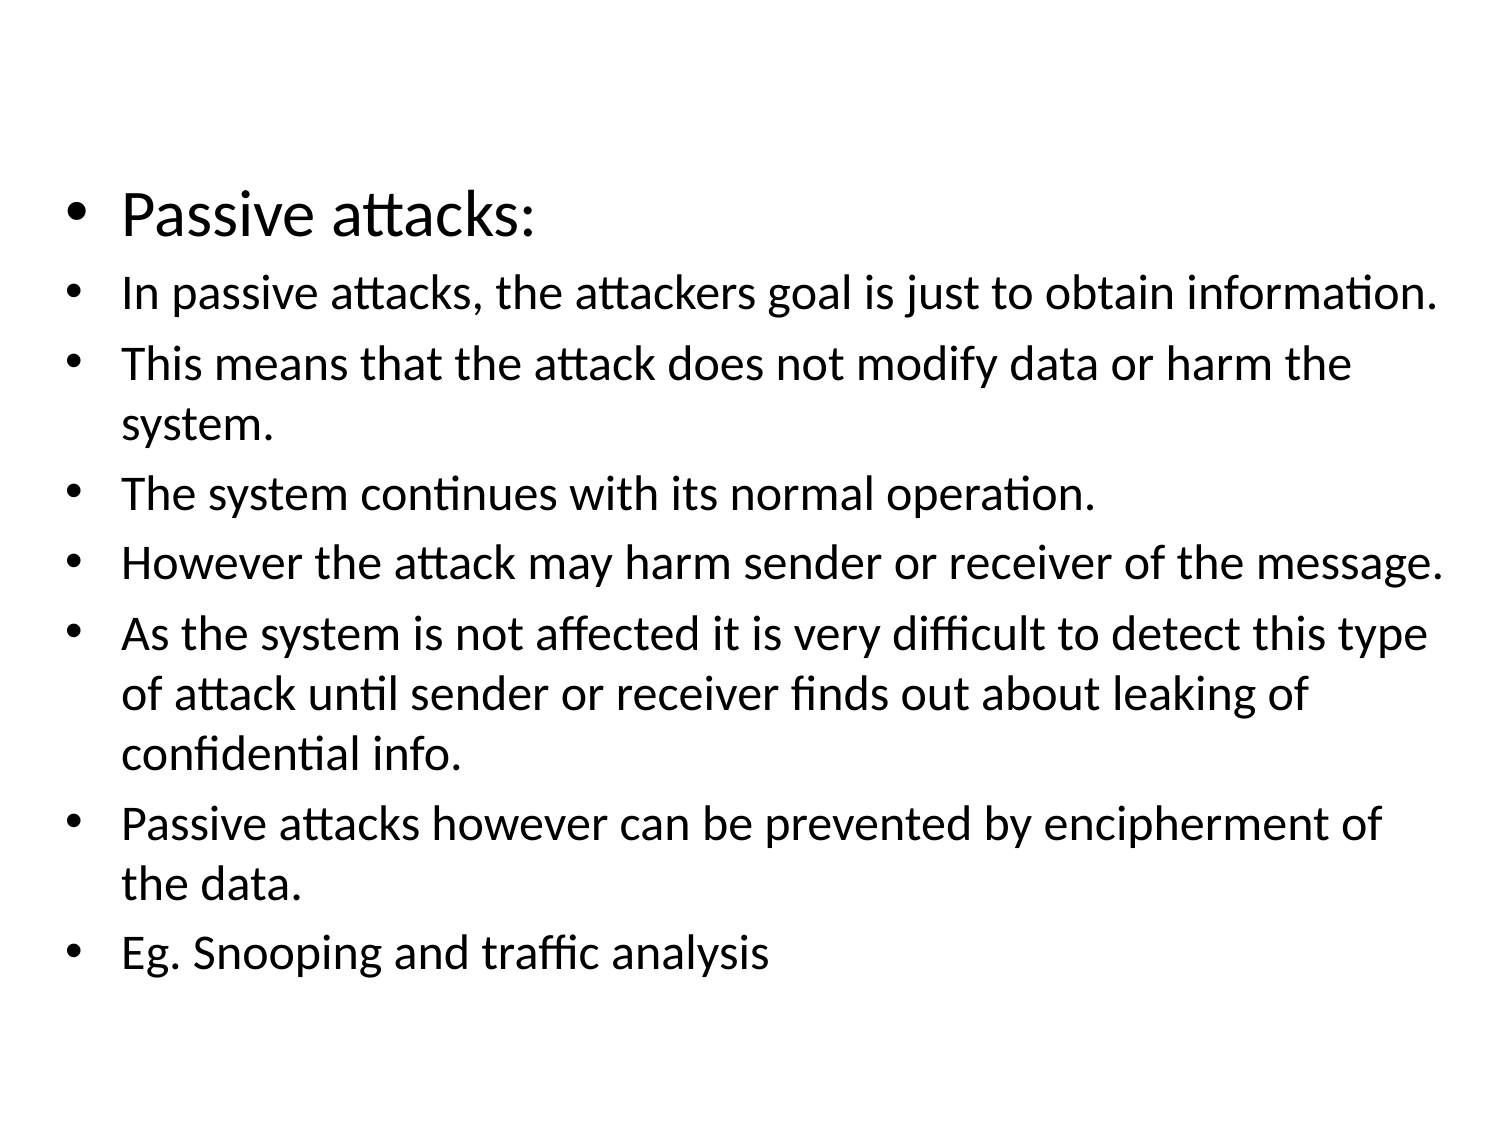

#
Passive attacks:
In passive attacks, the attackers goal is just to obtain information.
This means that the attack does not modify data or harm the system.
The system continues with its normal operation.
However the attack may harm sender or receiver of the message.
As the system is not affected it is very difficult to detect this type of attack until sender or receiver finds out about leaking of confidential info.
Passive attacks however can be prevented by encipherment of the data.
Eg. Snooping and traffic analysis